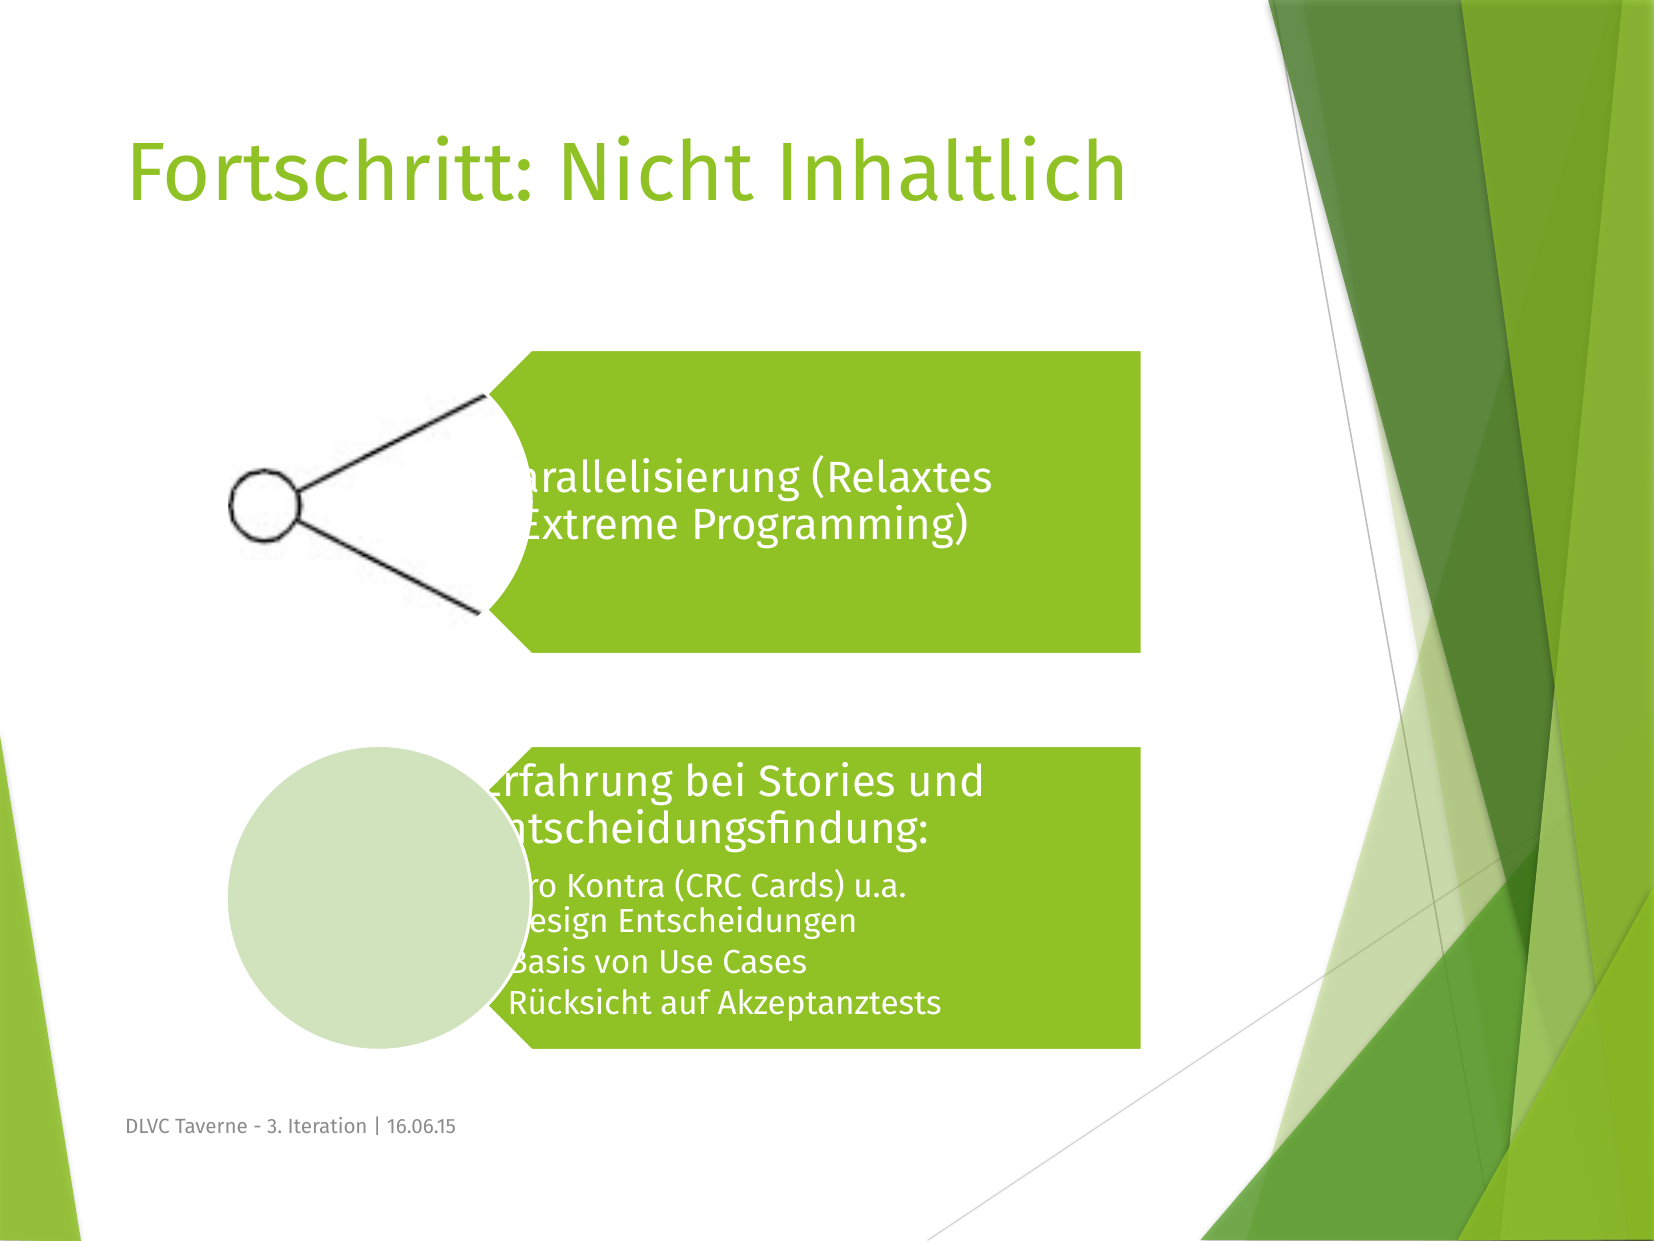

# Fortschritt: Nicht Inhaltlich
Parallelisierung (Relaxtes Extreme Programming)
Erfahrung bei Stories und Entscheidungsfindung:
Pro Kontra (CRC Cards) u.a. Design Entscheidungen
Basis von Use Cases
Rücksicht auf Akzeptanztests
DLVC Taverne - 3. Iteration | 16.06.15